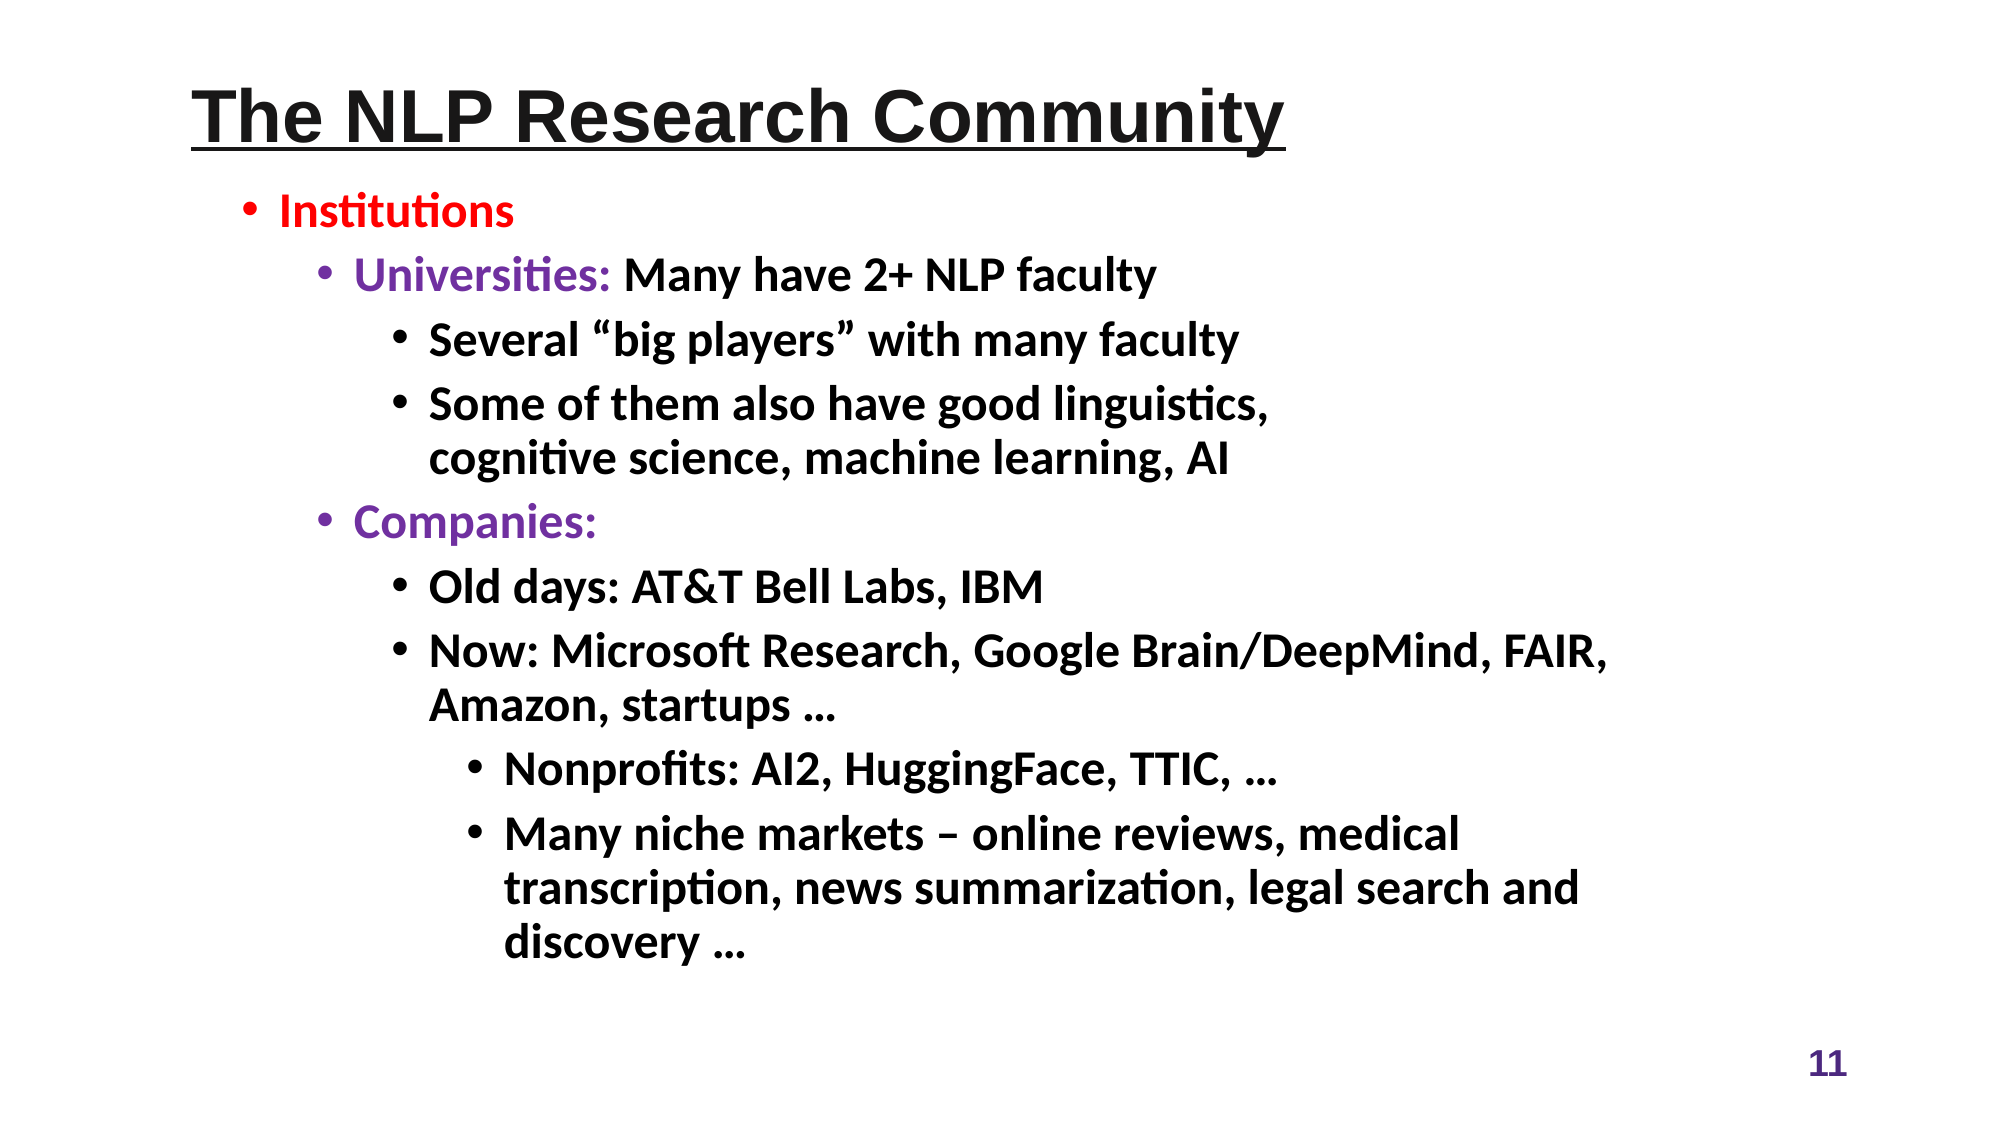

# The NLP Research Community
Institutions
Universities: Many have 2+ NLP faculty
Several “big players” with many faculty
Some of them also have good linguistics,
cognitive science, machine learning, AI
Companies:
Old days: AT&T Bell Labs, IBM
Now: Microsoft Research, Google Brain/DeepMind, FAIR, Amazon, startups …
Nonprofits: AI2, HuggingFace, TTIC, …
Many niche markets – online reviews, medical transcription, news summarization, legal search and discovery …